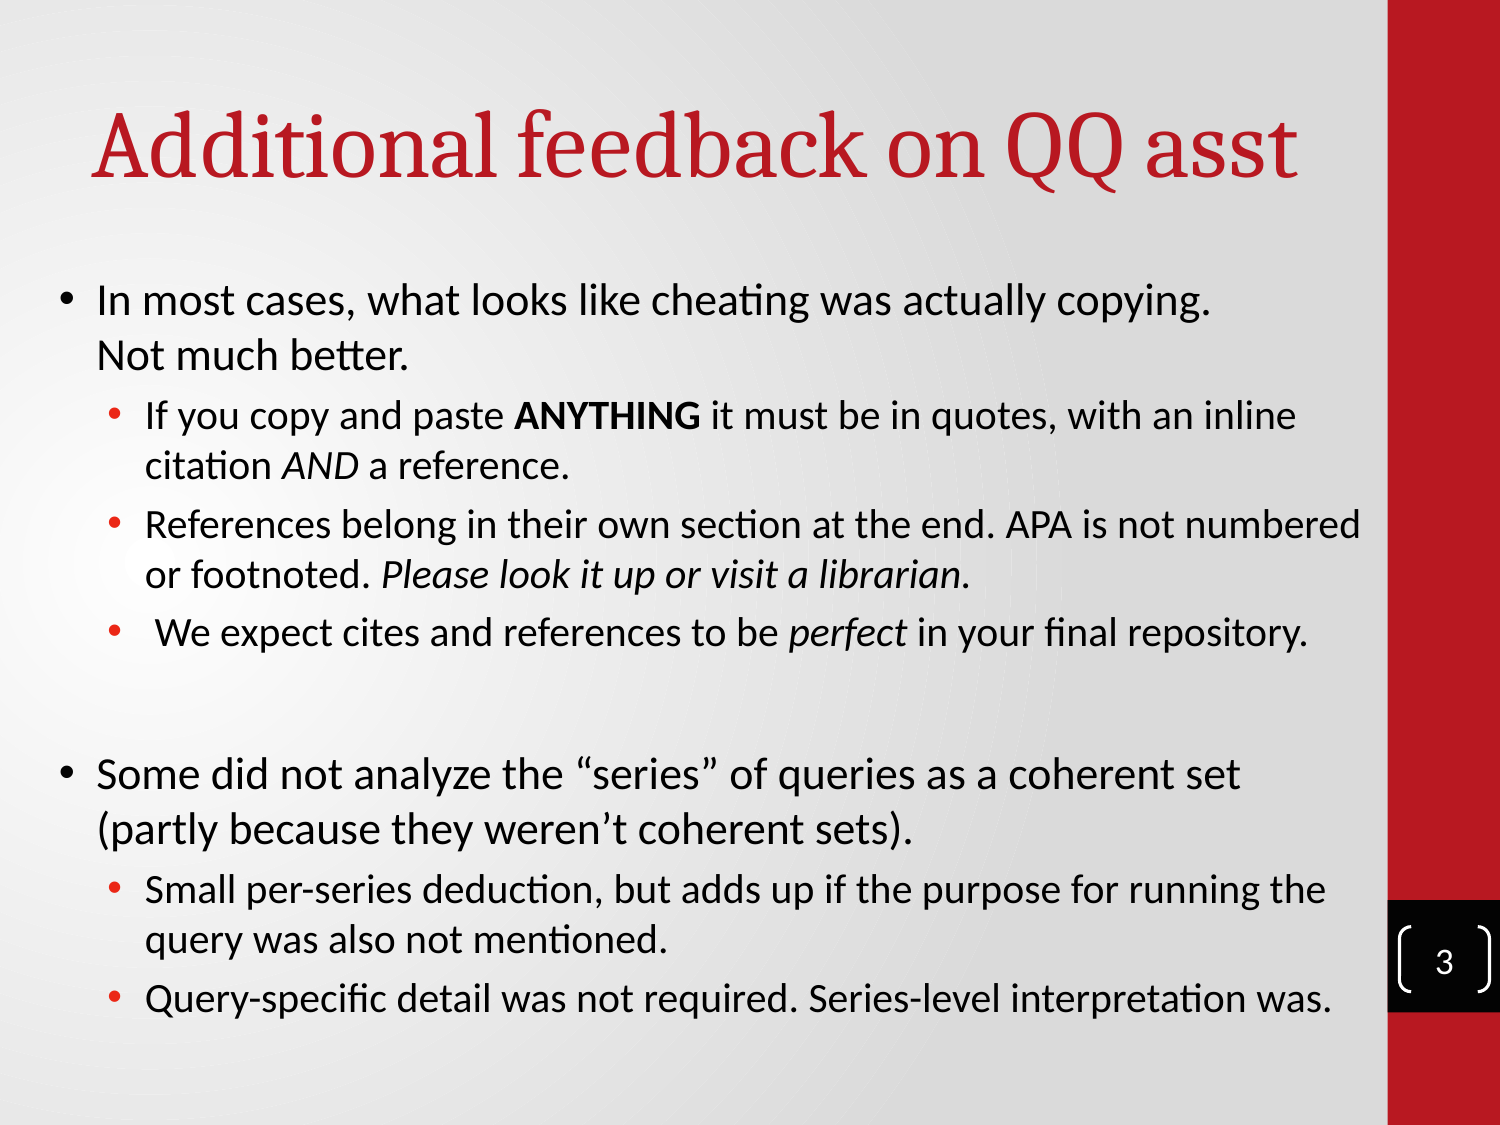

# Additional feedback on QQ asst
In most cases, what looks like cheating was actually copying.
Not much better.
If you copy and paste ANYTHING it must be in quotes, with an inline citation AND a reference.
References belong in their own section at the end. APA is not numbered or footnoted. Please look it up or visit a librarian.
 We expect cites and references to be perfect in your final repository.

Some did not analyze the “series” of queries as a coherent set (partly because they weren’t coherent sets).
Small per-series deduction, but adds up if the purpose for running the query was also not mentioned.
Query-specific detail was not required. Series-level interpretation was.
3